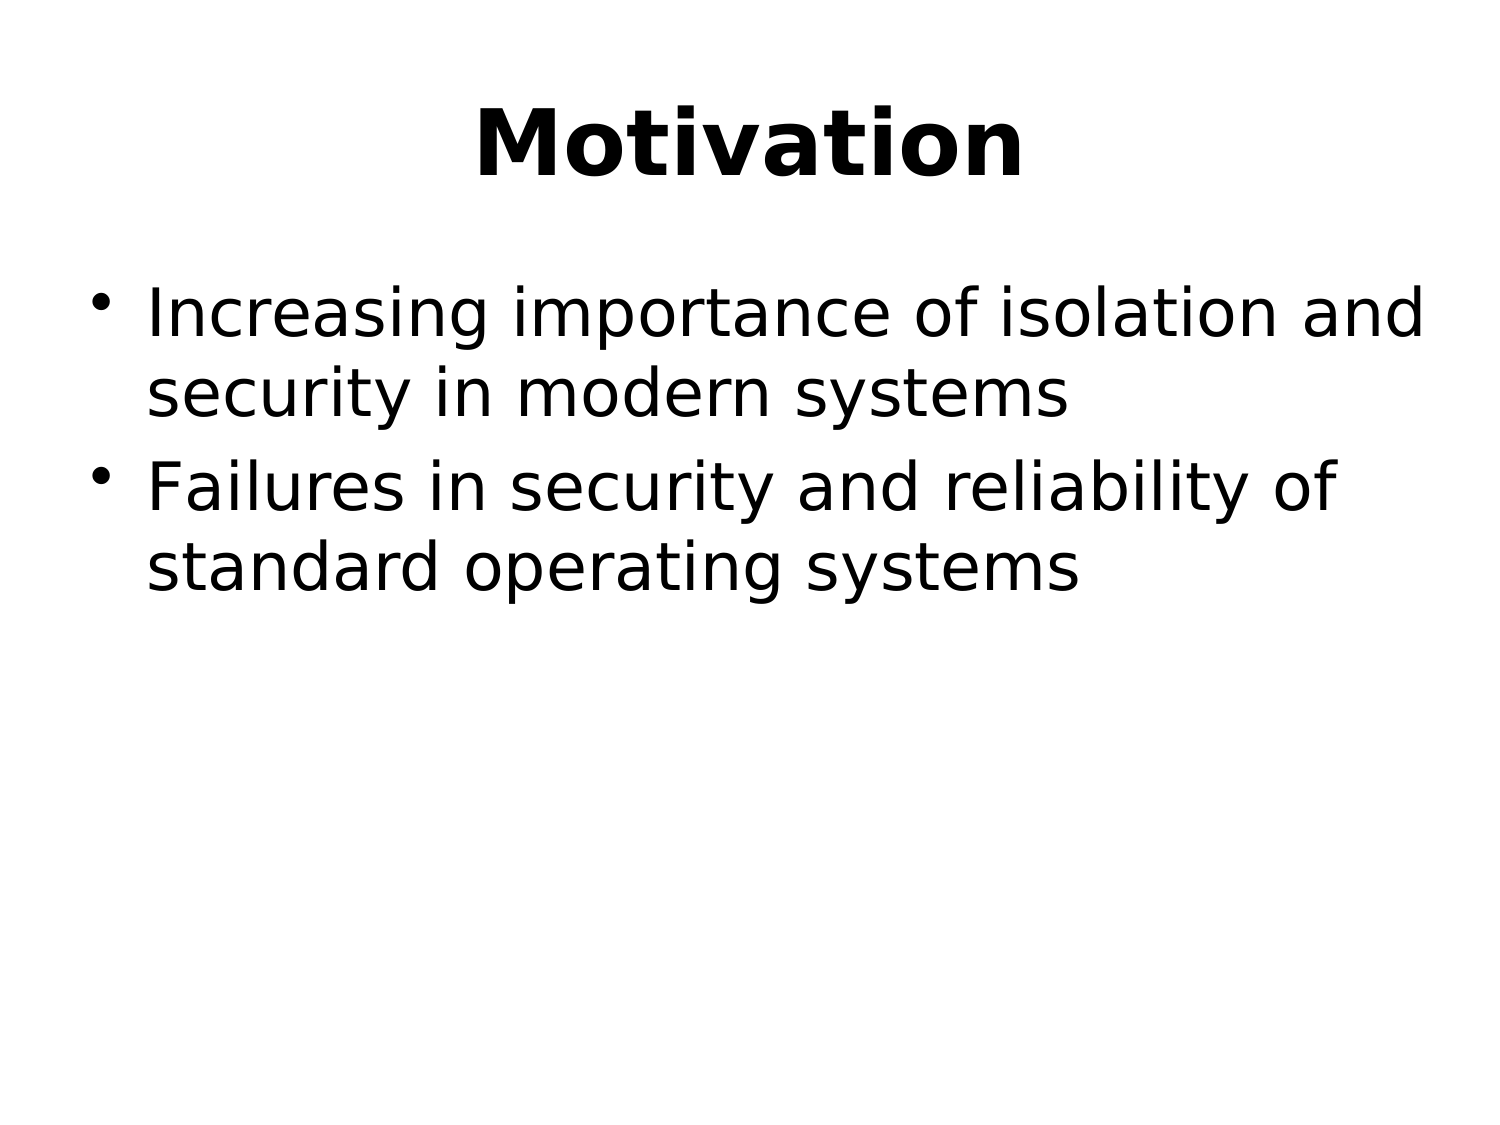

# Motivation
Increasing importance of isolation and security in modern systems
Failures in security and reliability of standard operating systems